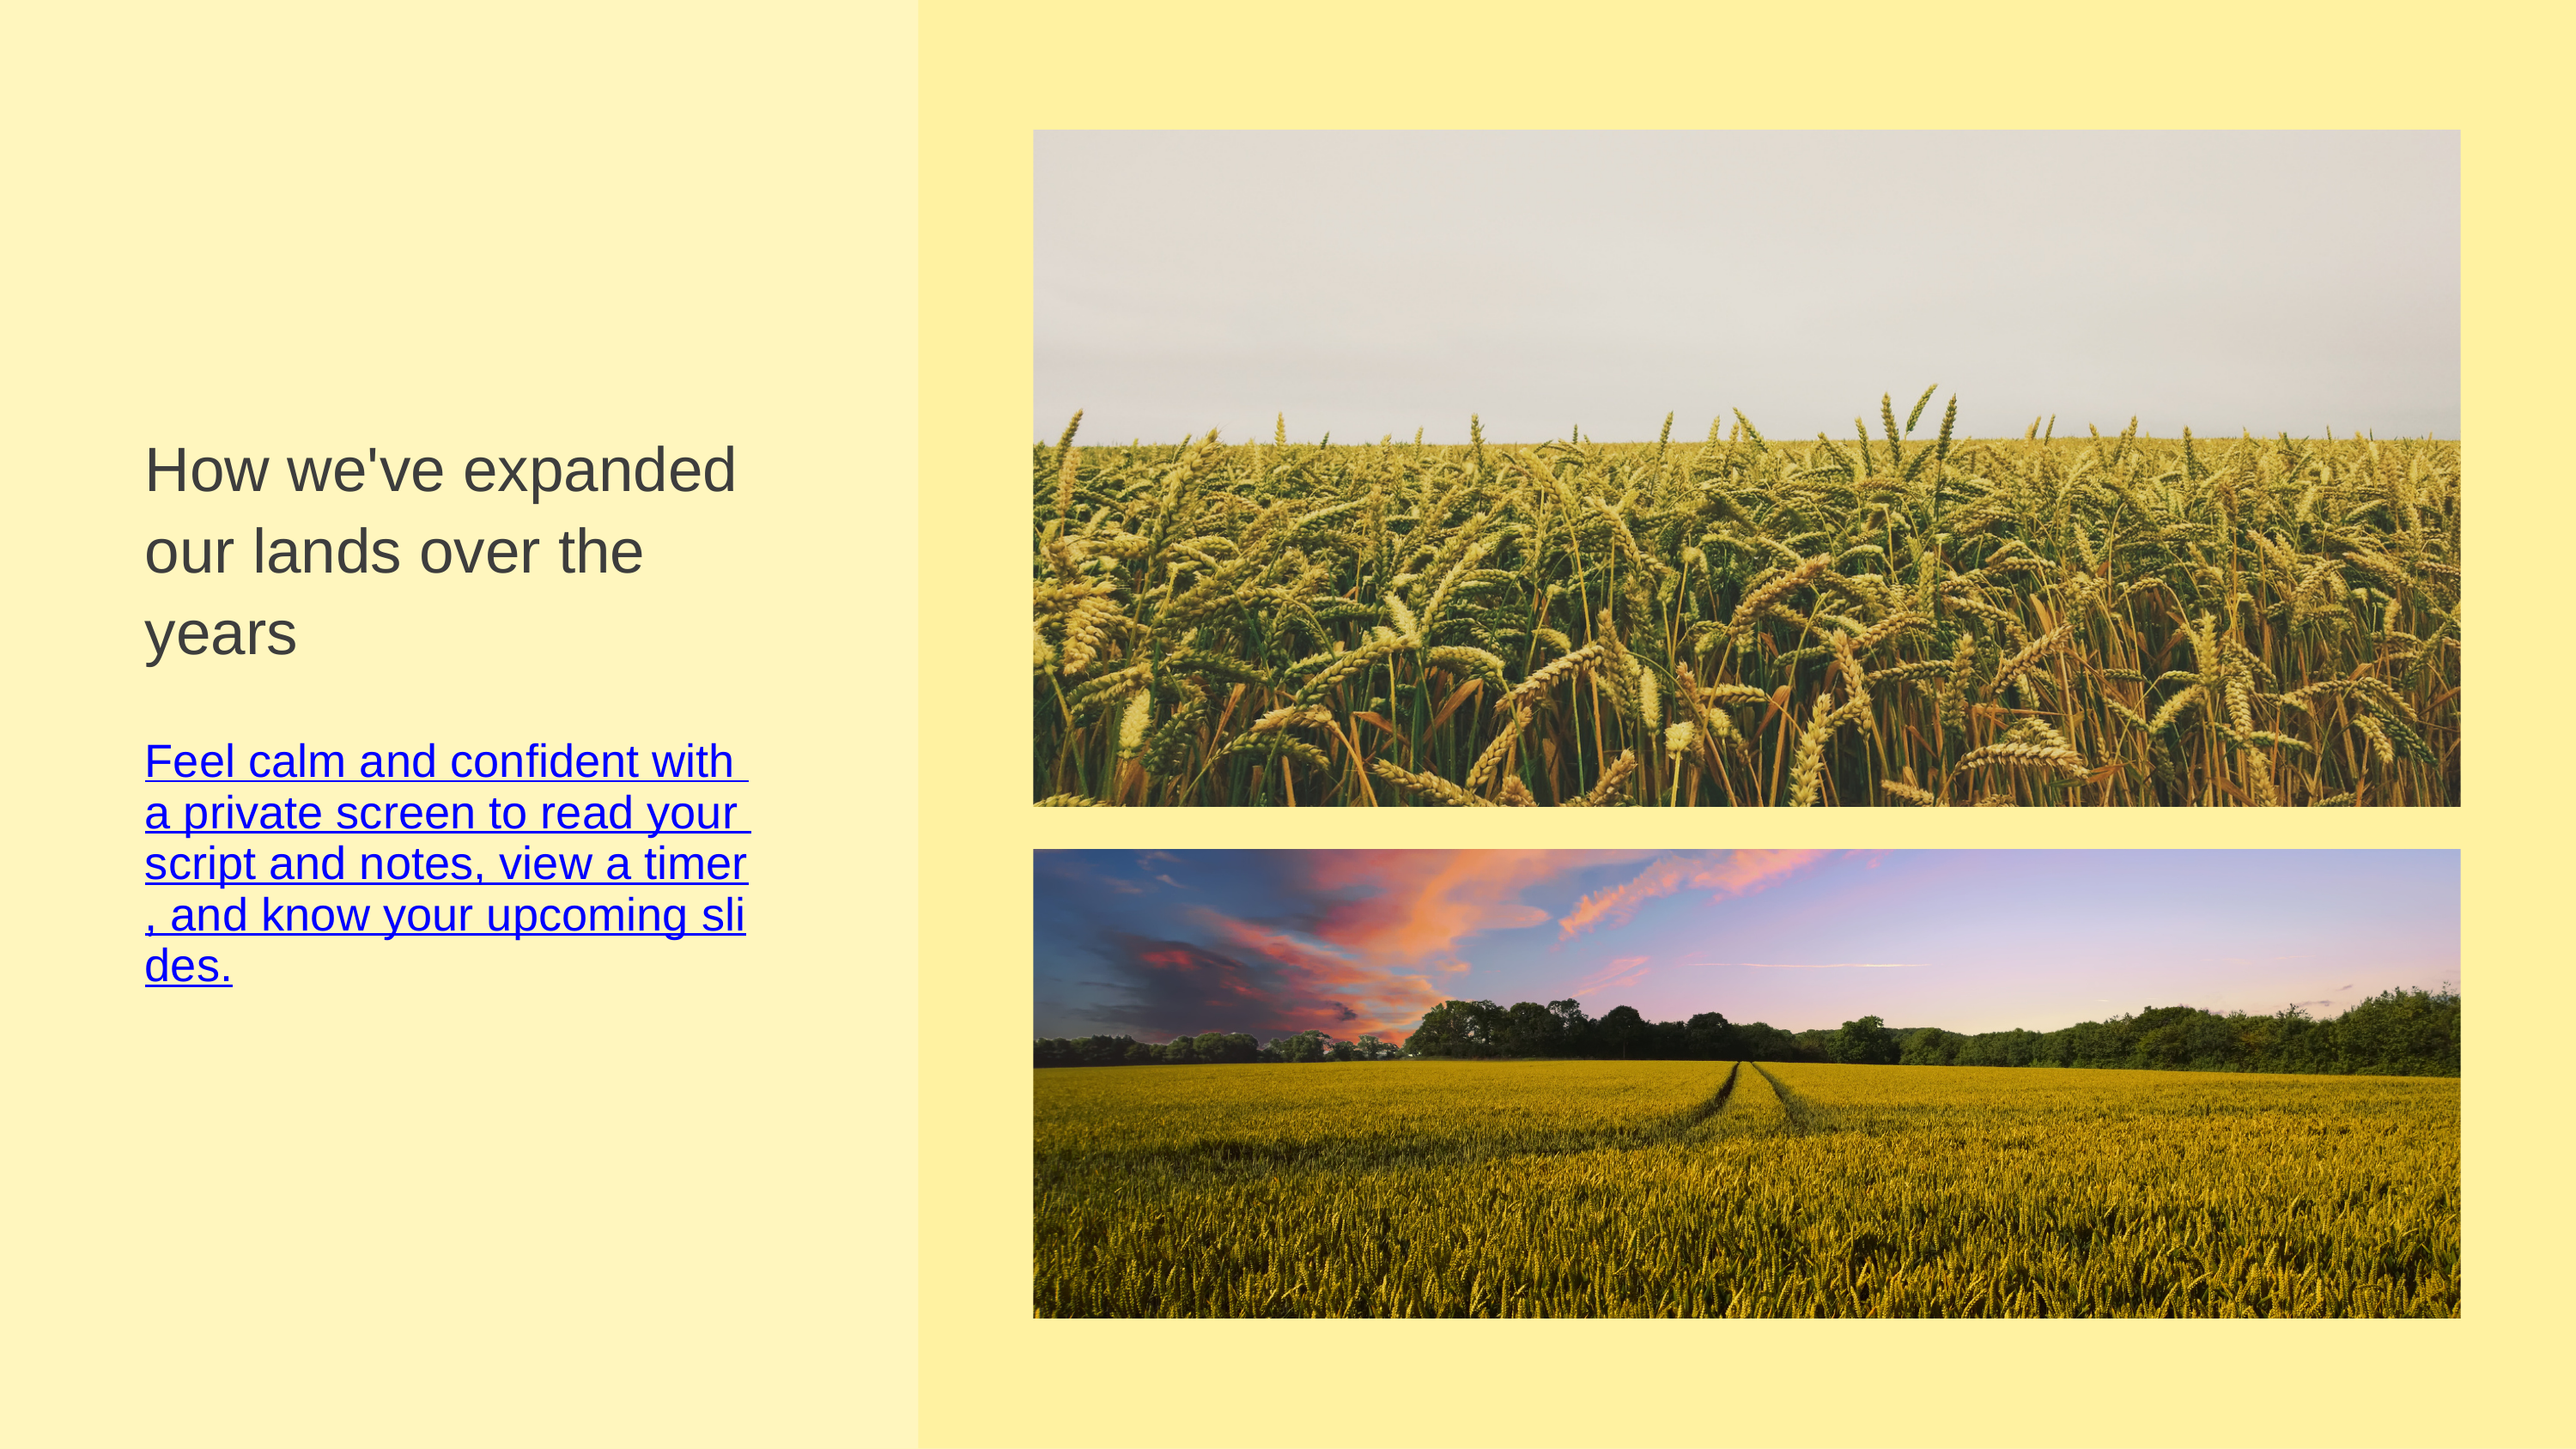

How we've expanded our lands over the years
Feel calm and confident with a private screen to read your script and notes, view a timer, and know your upcoming slides.